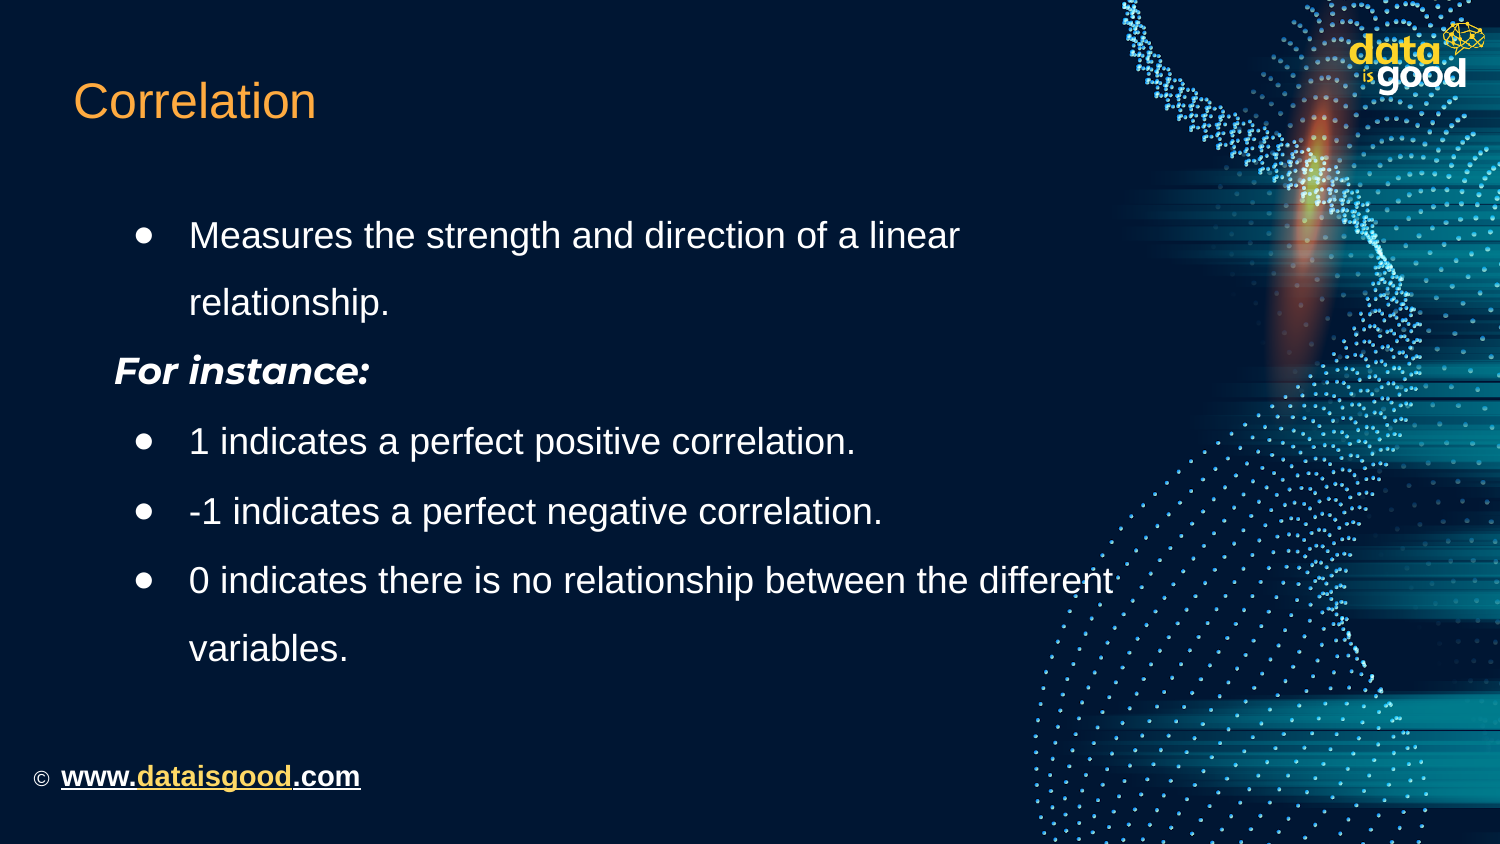

# Correlation
Measures the strength and direction of a linear relationship.
For instance:
1 indicates a perfect positive correlation.
-1 indicates a perfect negative correlation.
0 indicates there is no relationship between the different variables.